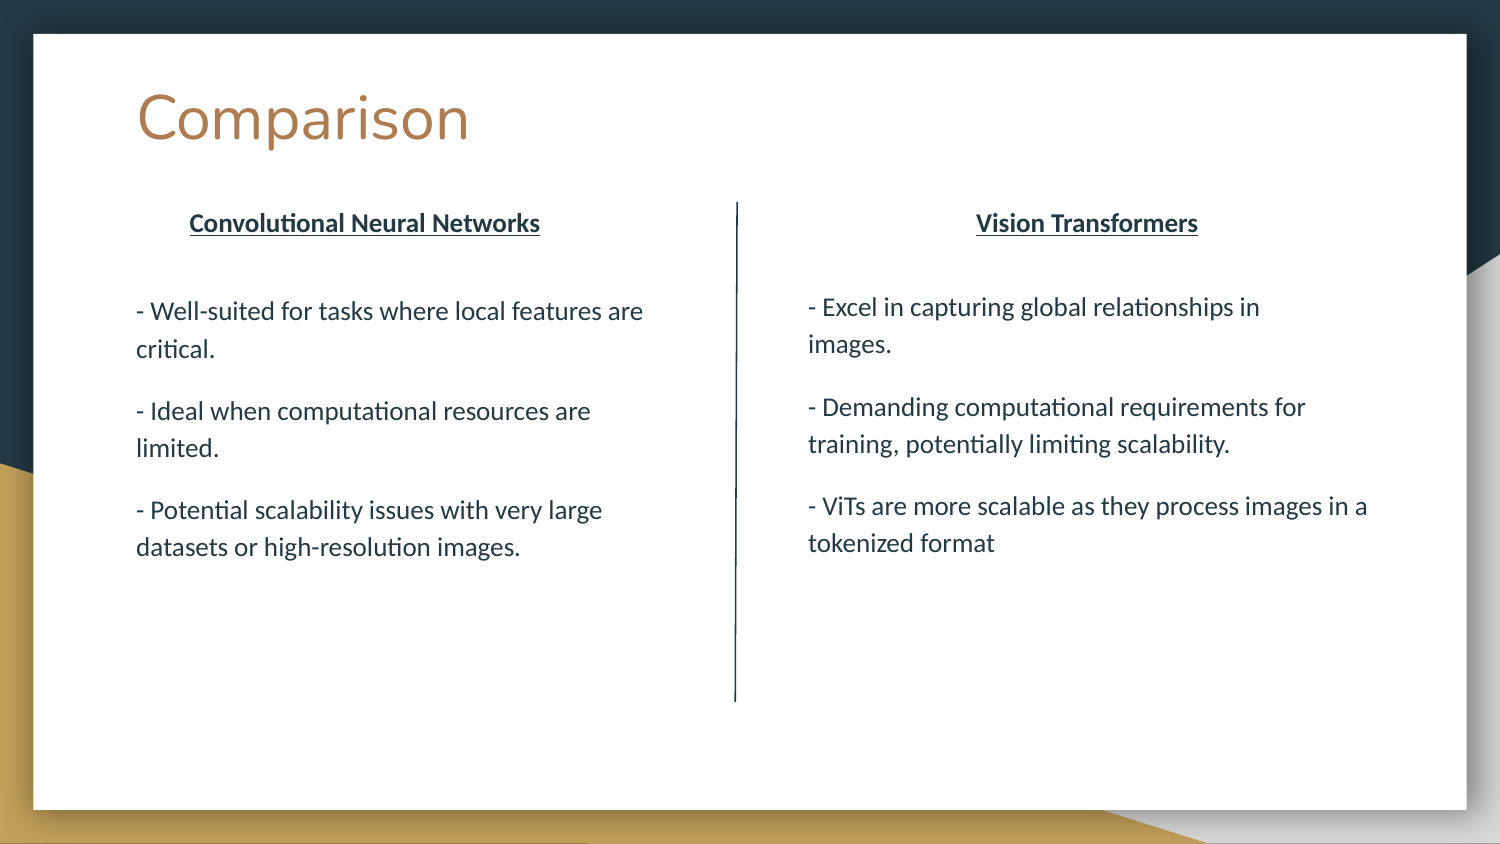

# Comparison
Convolutional Neural Networks
Vision Transformers
- Excel in capturing global relationships in         images.
- Demanding computational requirements for training, potentially limiting scalability.
- ViTs are more scalable as they process images in a tokenized format
- Well-suited for tasks where local features are critical.
- Ideal when computational resources are limited.
- Potential scalability issues with very large datasets or high-resolution images.